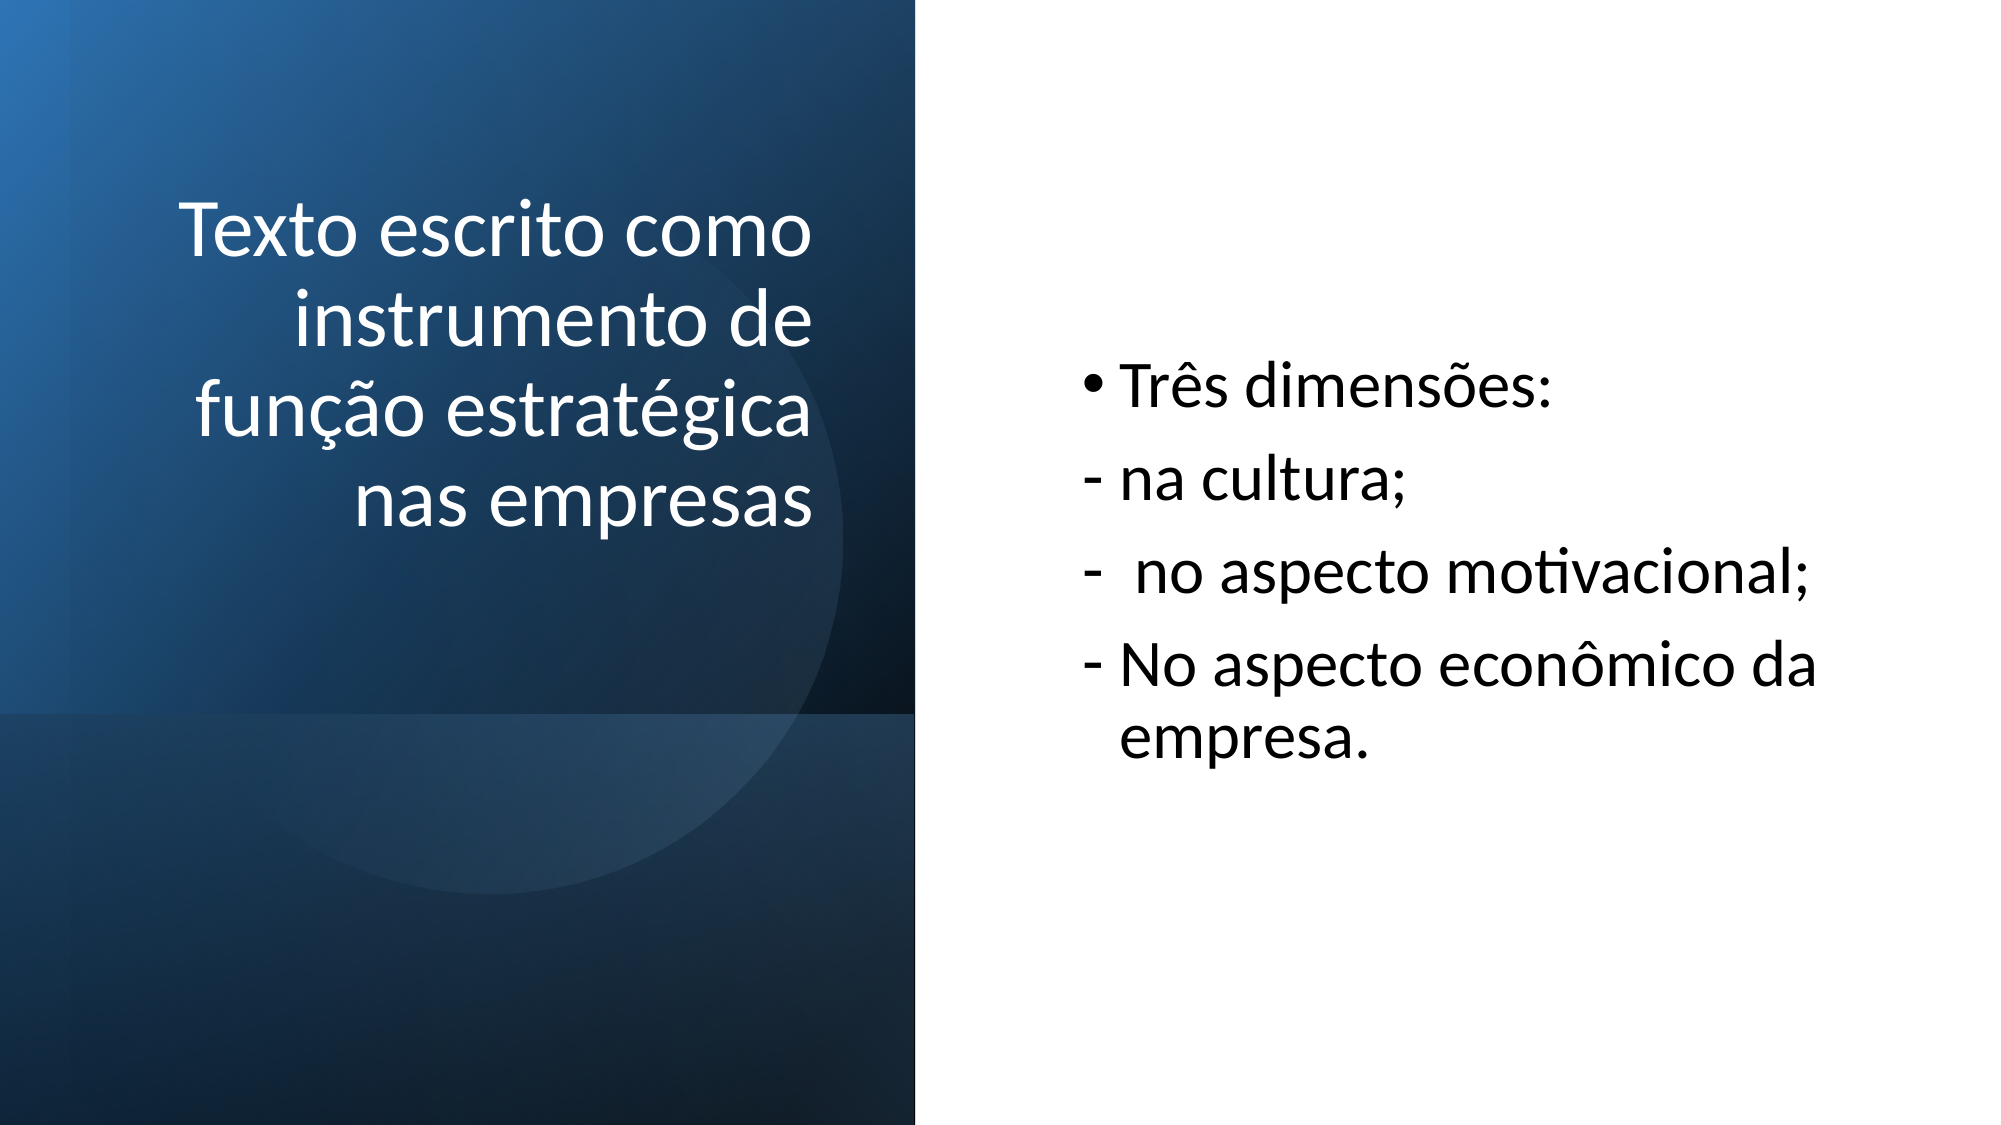

# Texto escrito como instrumento de função estratégica nas empresas

Três dimensões:
na cultura;
 no aspecto motivacional;
No aspecto econômico da empresa.